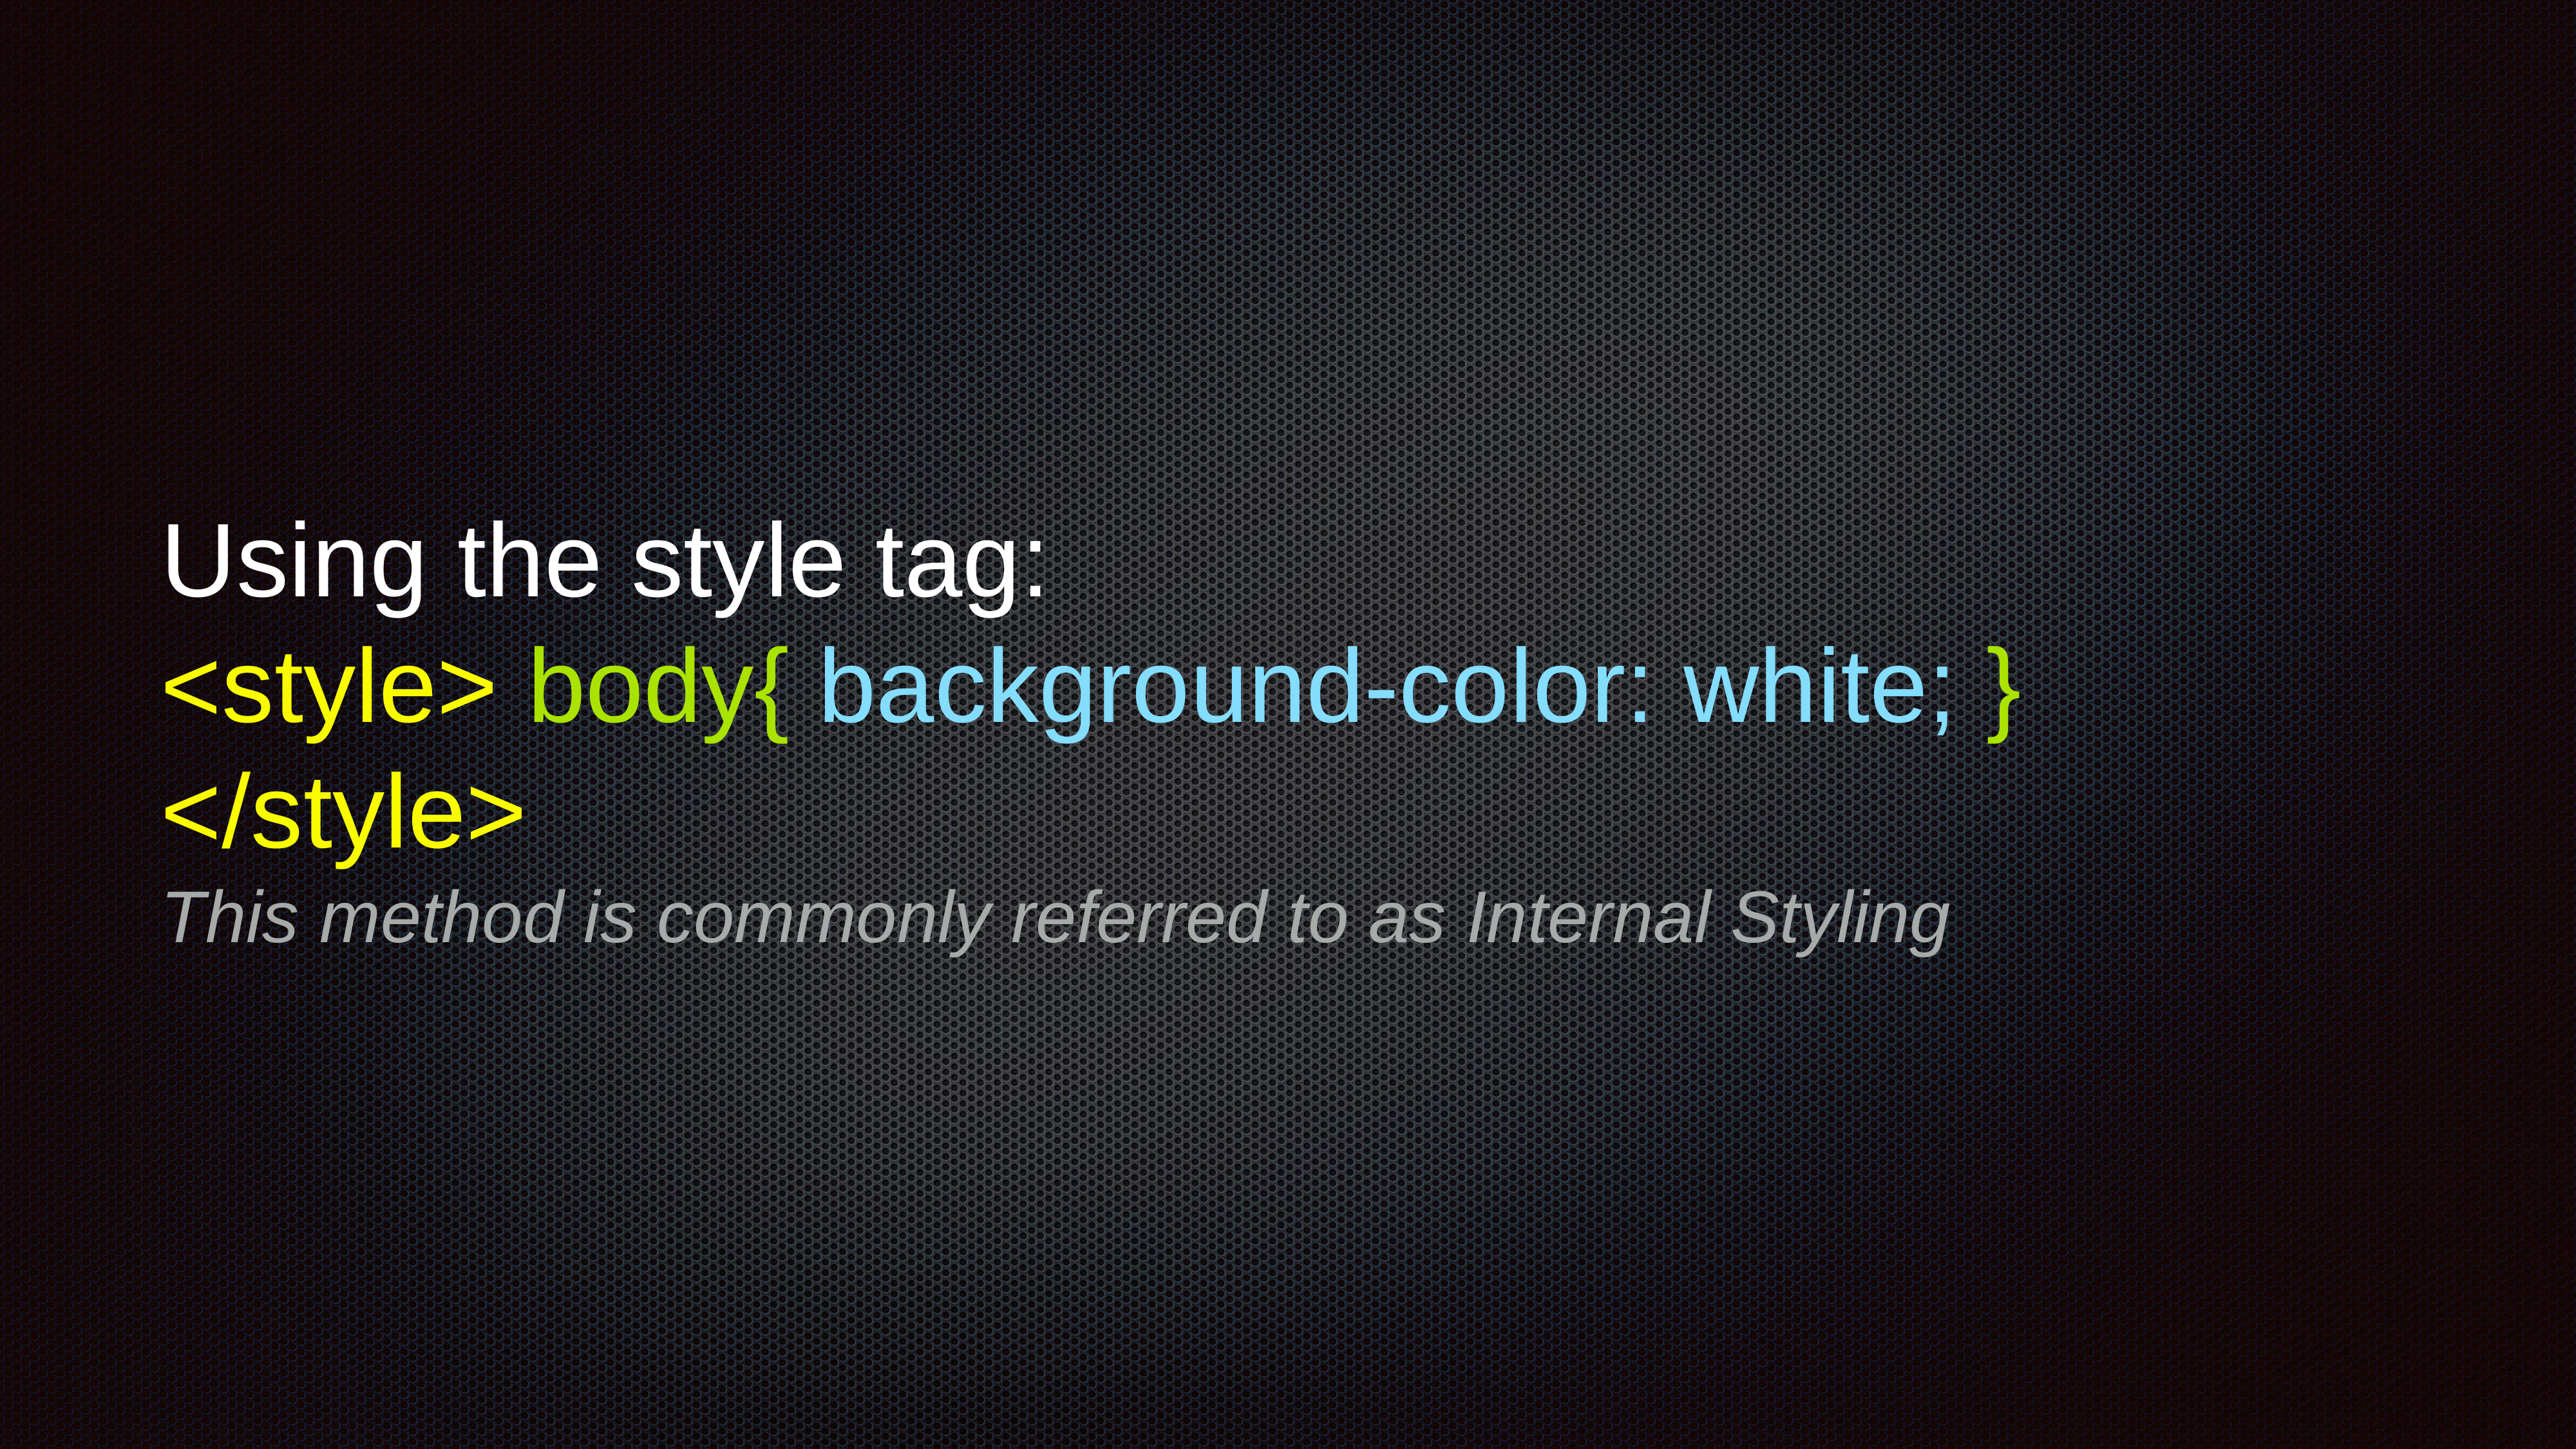

# Using the style tag:
<style> body{ background-color: white; } </style>
This method is commonly referred to as Internal Styling